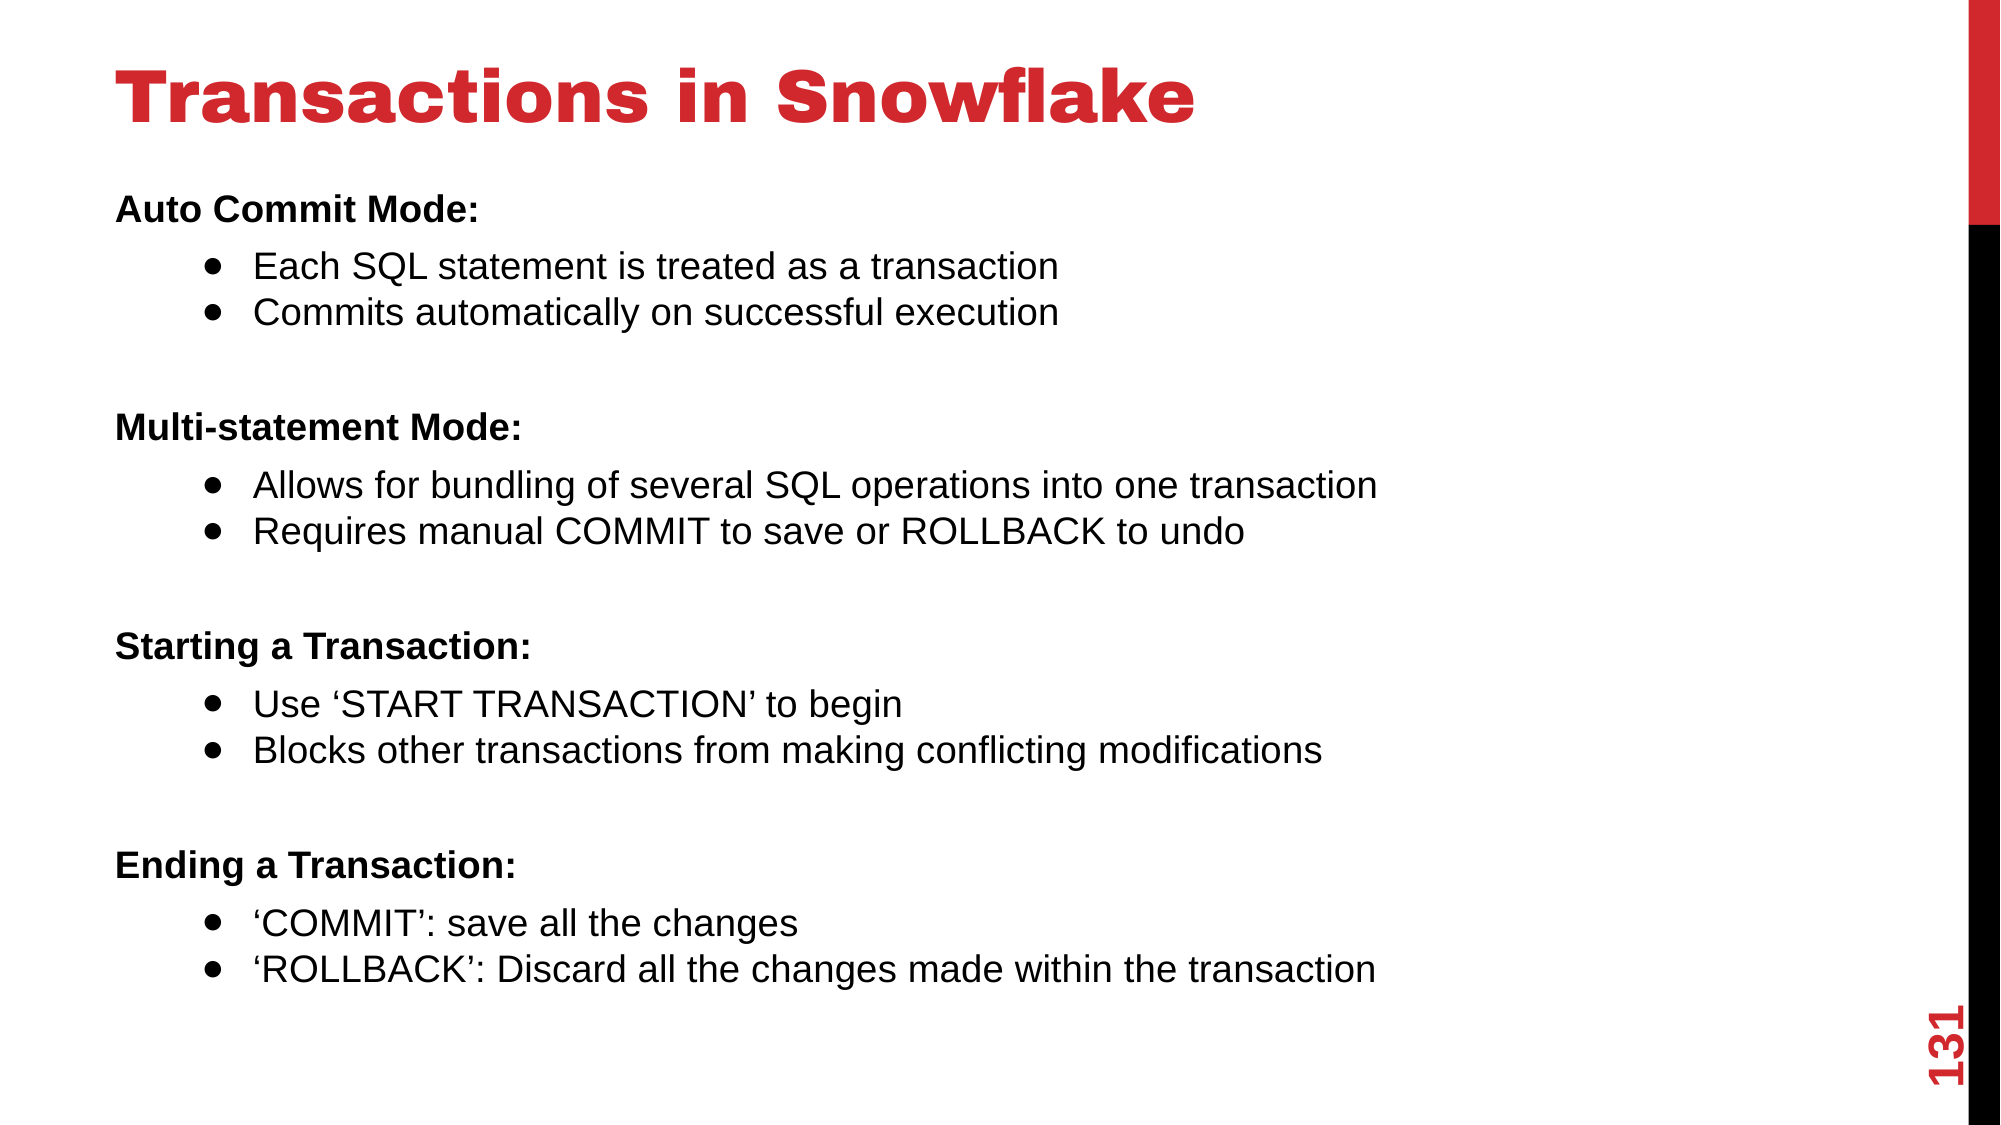

# Transactions in Snowflake
Auto Commit Mode:
Each SQL statement is treated as a transaction
Commits automatically on successful execution

Multi-statement Mode:
Allows for bundling of several SQL operations into one transaction
Requires manual COMMIT to save or ROLLBACK to undo

Starting a Transaction:
Use ‘START TRANSACTION’ to begin
Blocks other transactions from making conflicting modifications

Ending a Transaction:
‘COMMIT’: save all the changes
‘ROLLBACK’: Discard all the changes made within the transaction

131